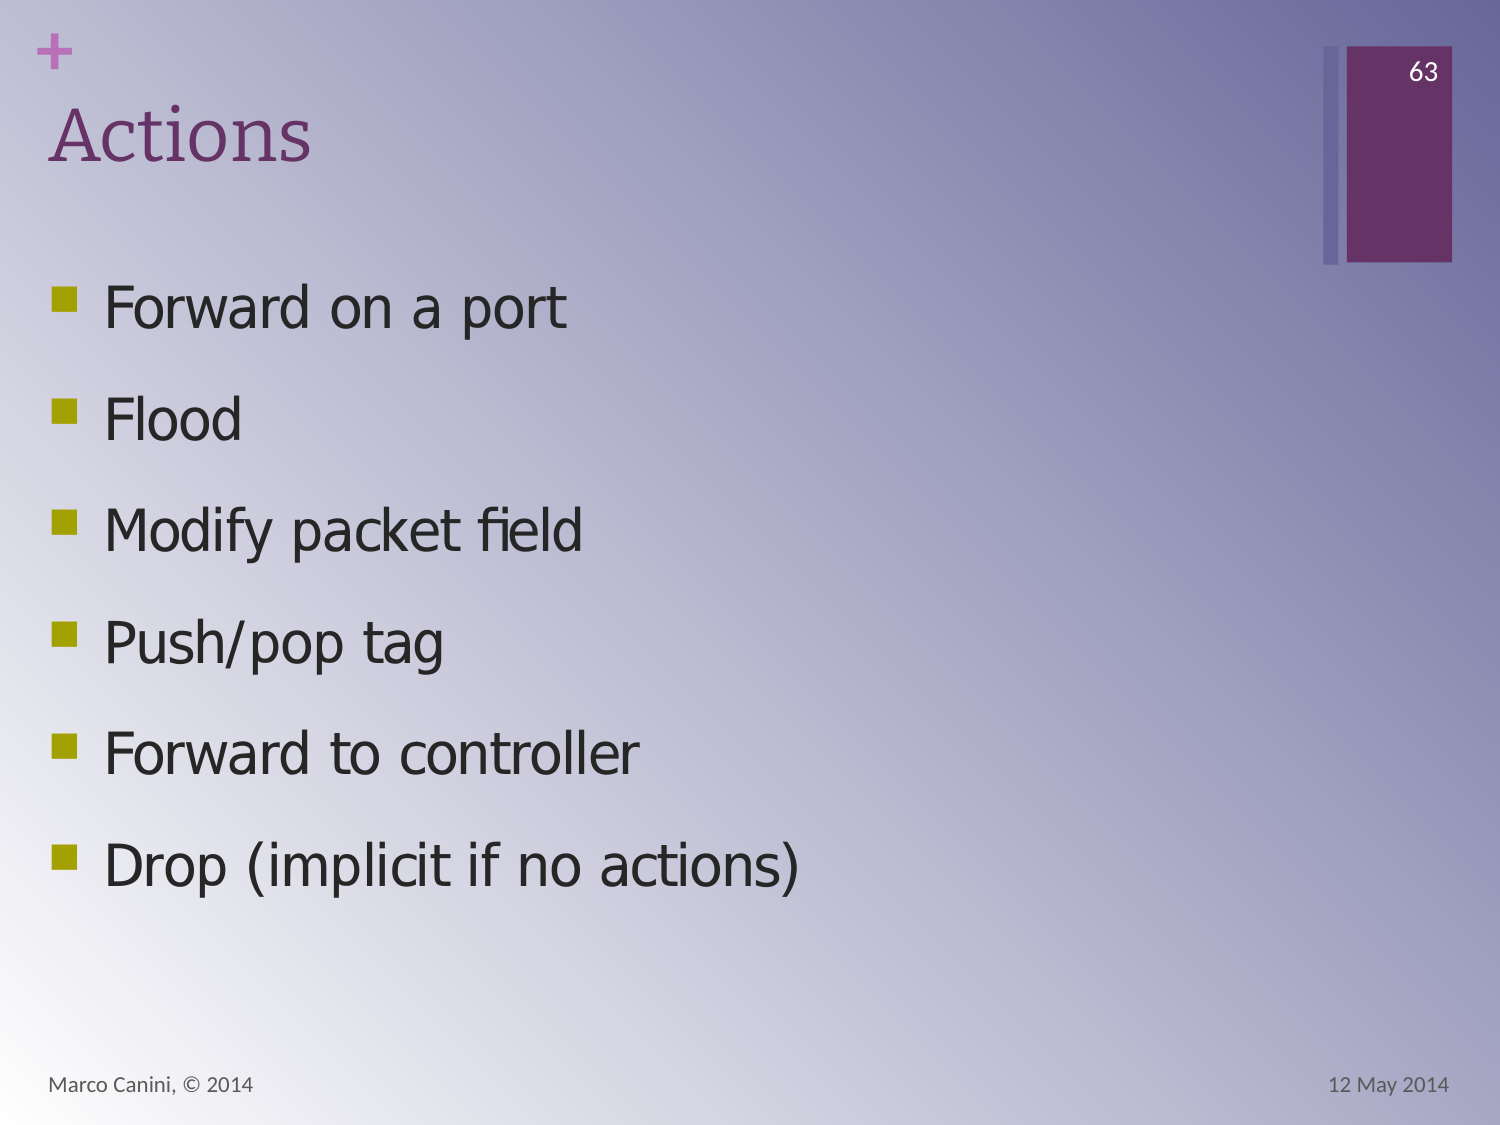

63
# Actions
Forward on a port
Flood
Modify packet field
Push/pop tag
Forward to controller
Drop (implicit if no actions)
Marco Canini, © 2014
12 May 2014